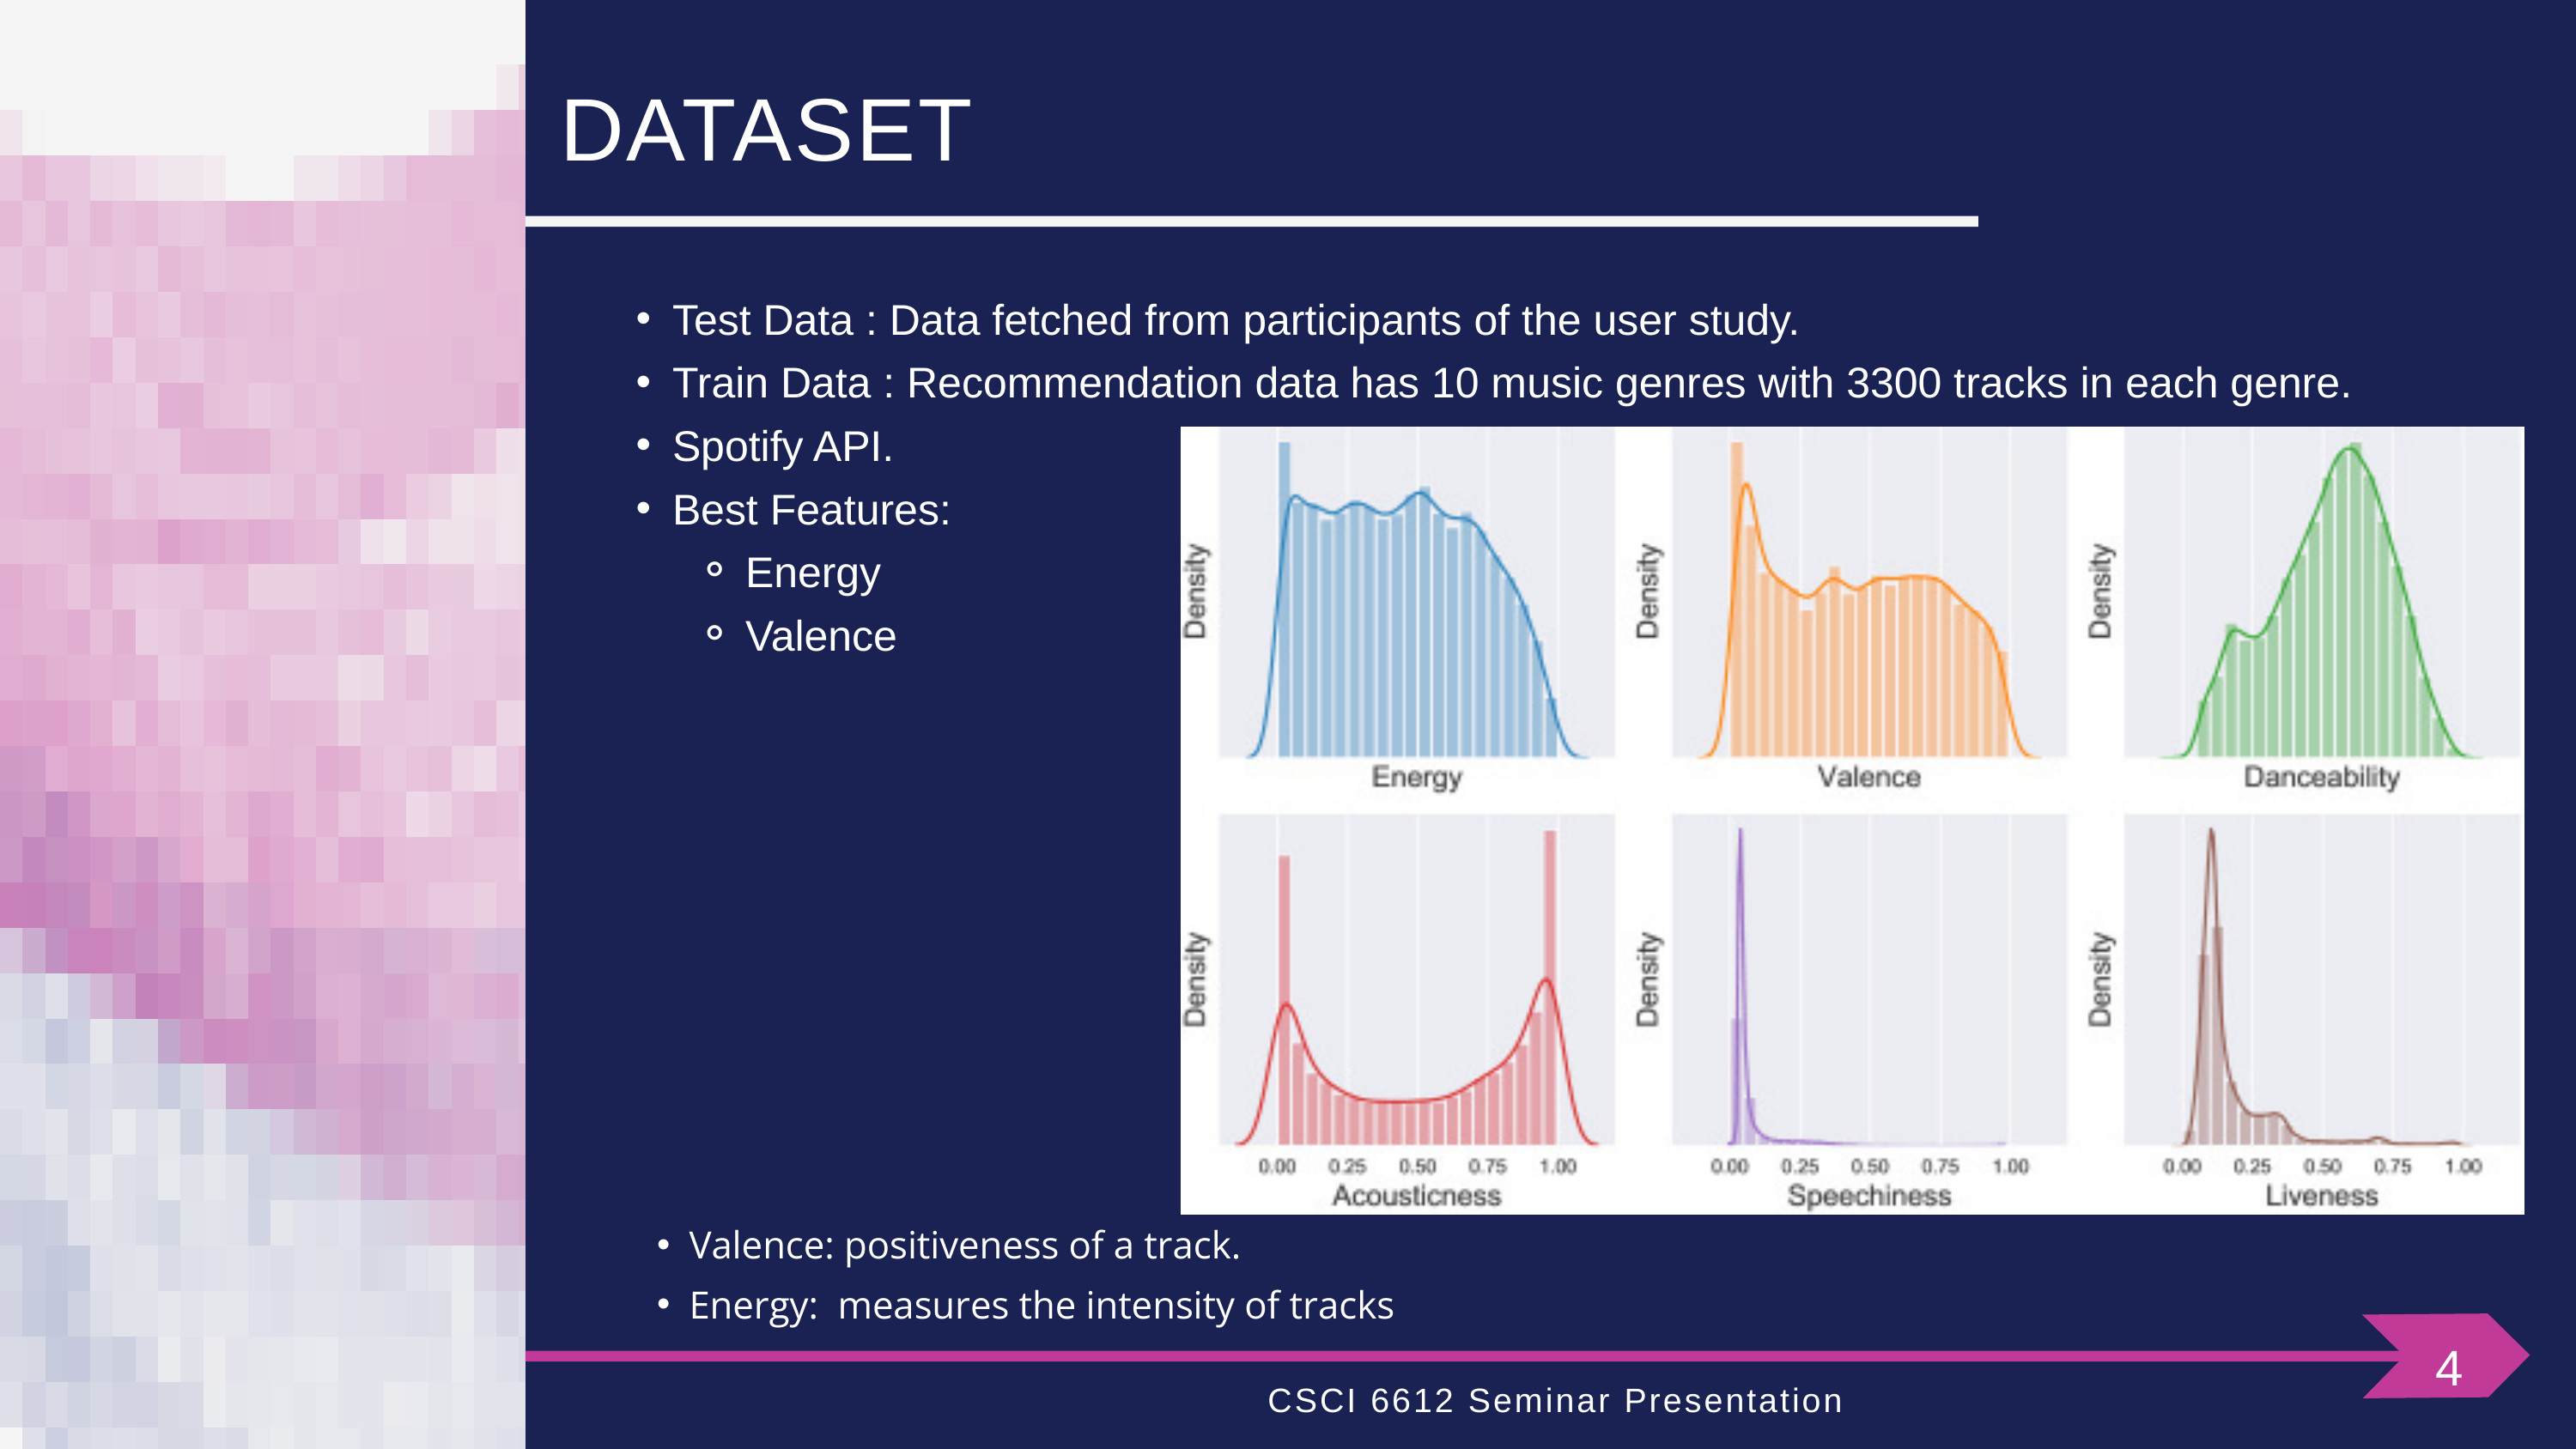

DATASET

Test Data : Data fetched from participants of the user study.
Train Data : Recommendation data has 10 music genres with 3300 tracks in each genre.
Spotify API.
Best Features:
Energy
Valence

Valence: positiveness of a track.
Energy:  measures the intensity of tracks

4

CSCI 6612 Seminar Presentation